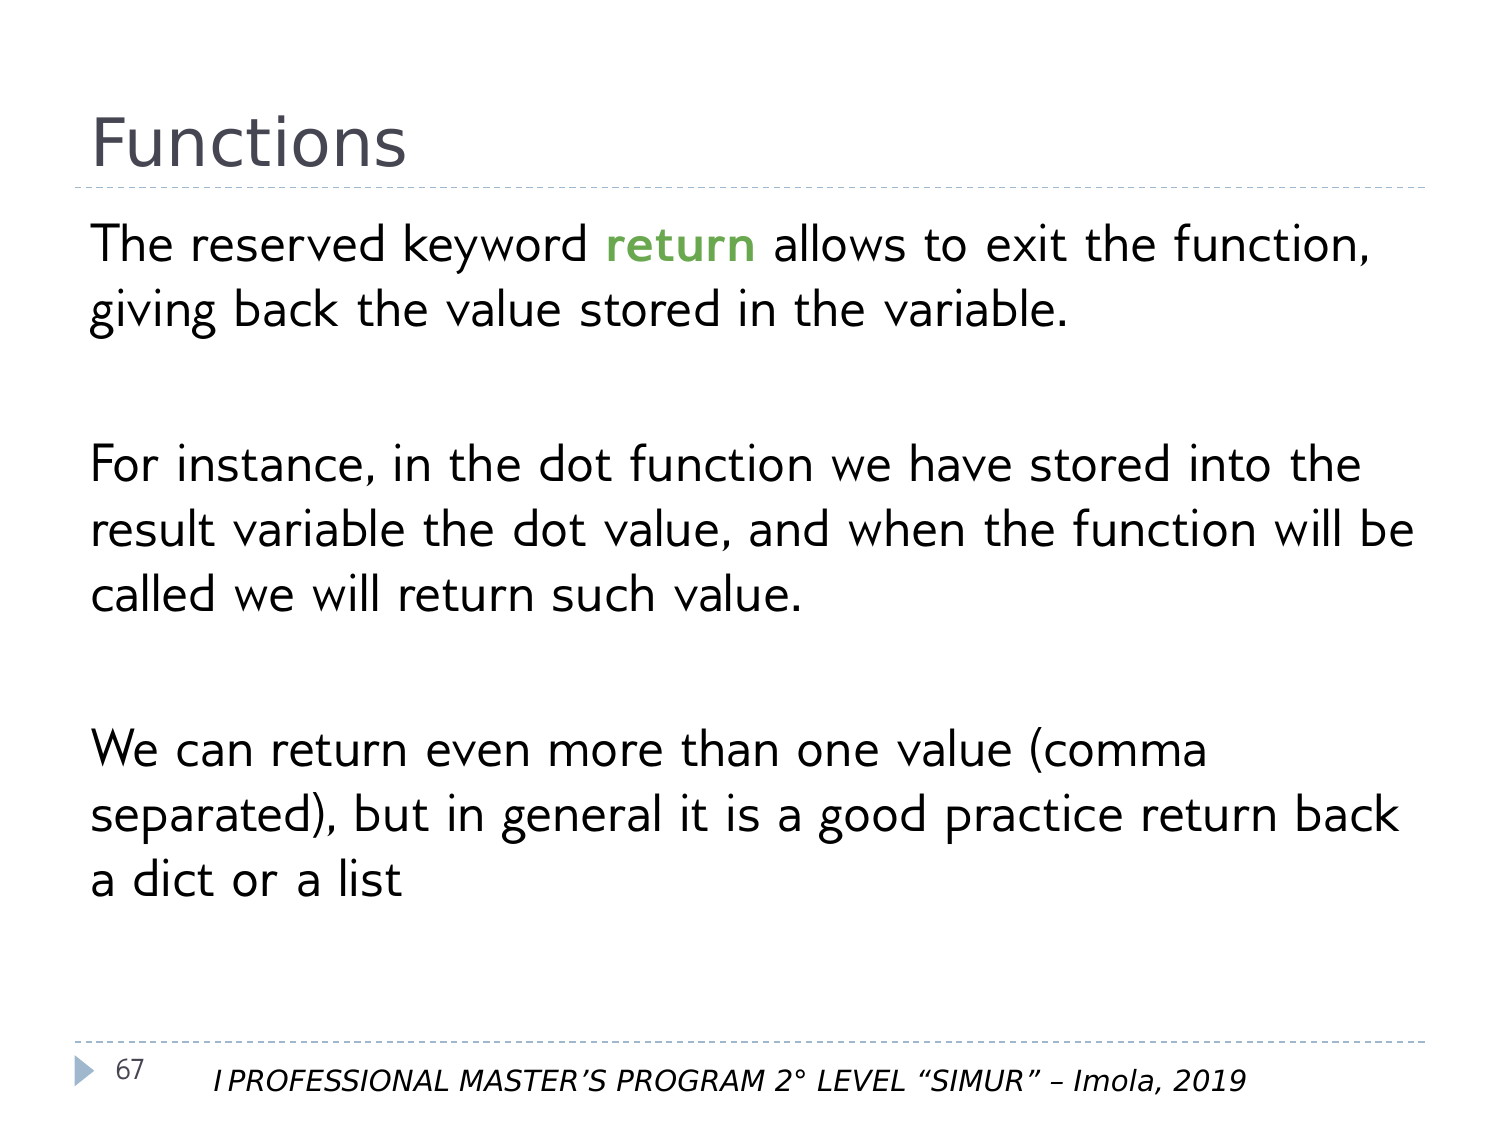

# Functions
The reserved keyword return allows to exit the function, giving back the value stored in the variable.

For instance, in the dot function we have stored into the result variable the dot value, and when the function will be called we will return such value.

We can return even more than one value (comma separated), but in general it is a good practice return back a dict or a list

67
I PROFESSIONAL MASTER’S PROGRAM 2° LEVEL “SIMUR” – Imola, 2019